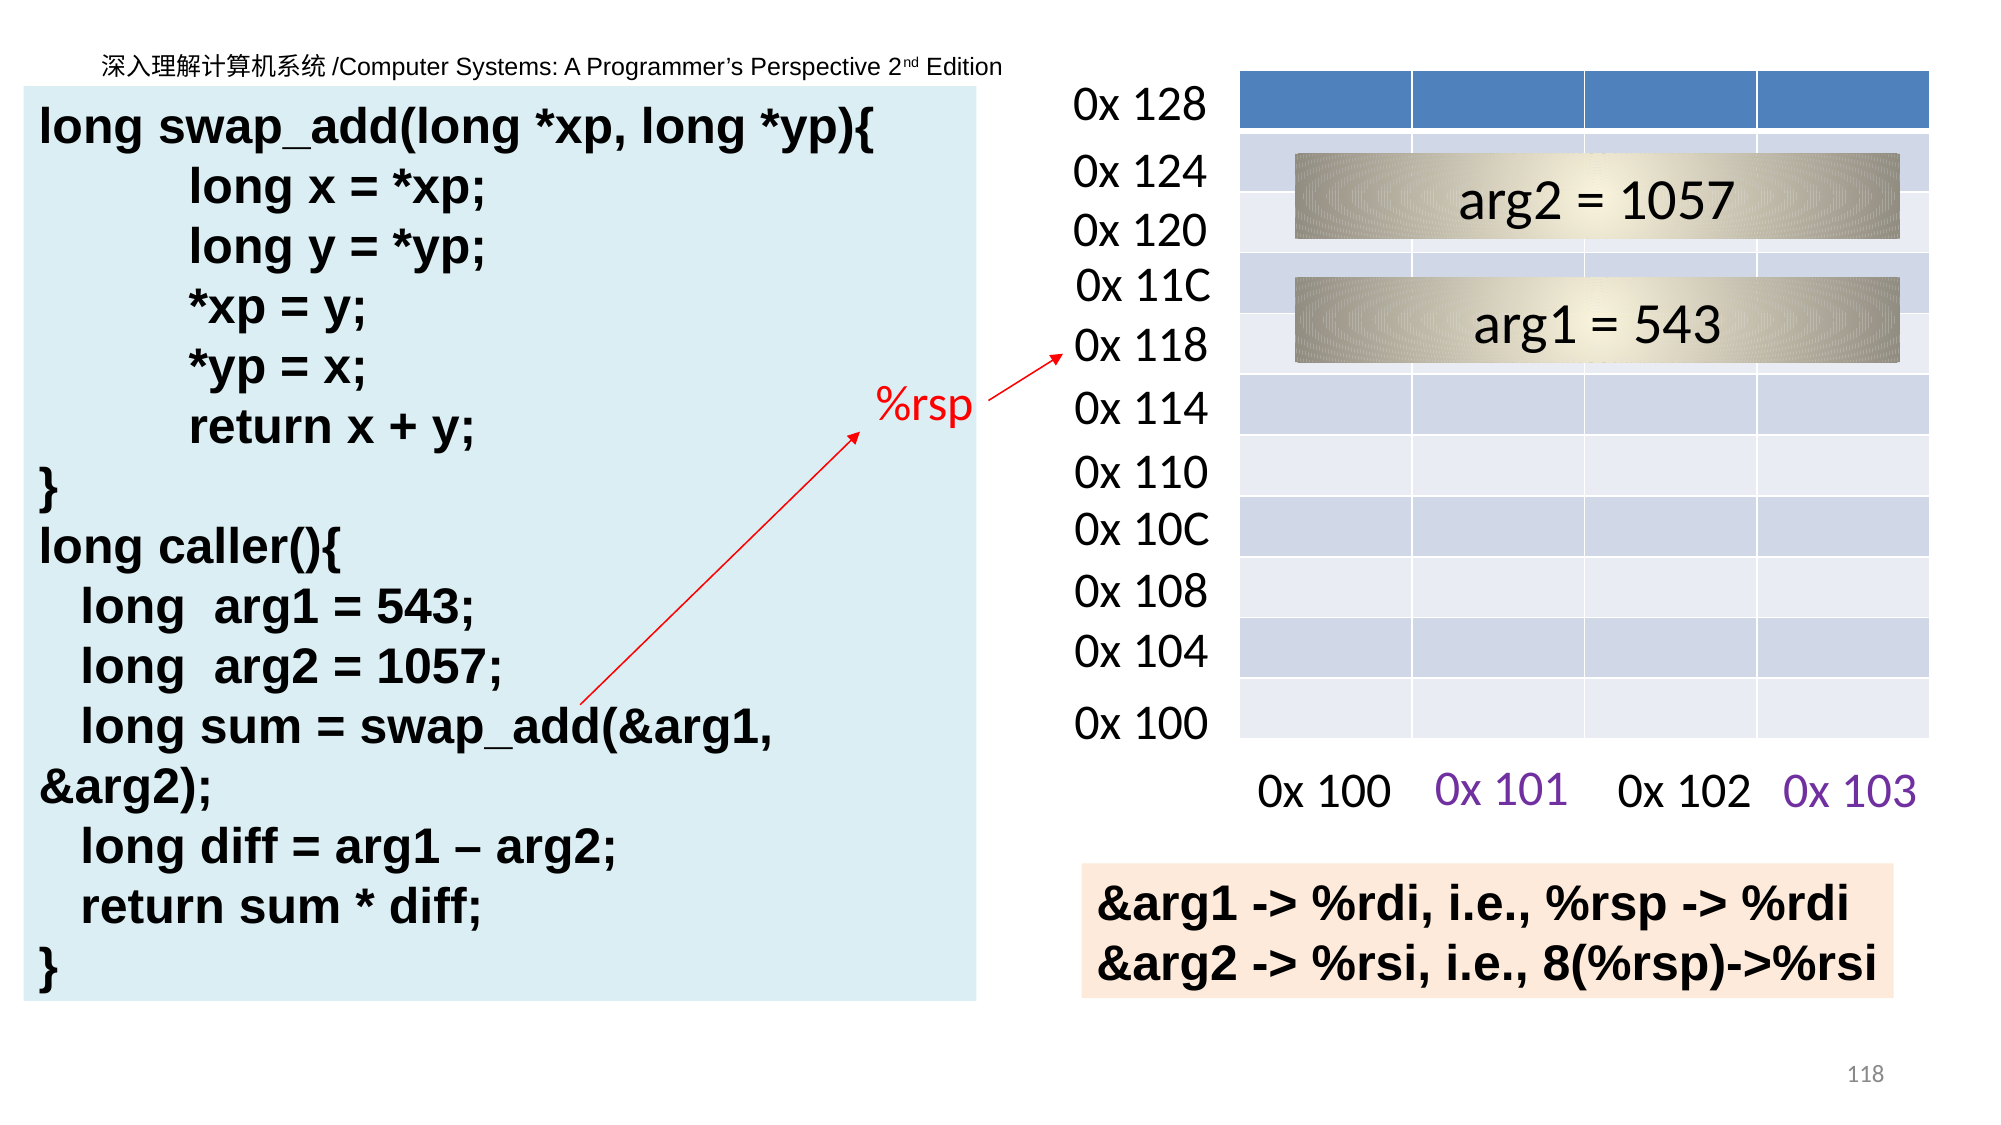

0x 128
|  |  |  |  |
| --- | --- | --- | --- |
|  |  |  |  |
|  |  |  |  |
|  |  |  |  |
|  |  |  |  |
|  |  |  |  |
|  |  |  |  |
|  |  |  |  |
|  |  |  |  |
|  |  |  |  |
|  |  |  |  |
long swap_add(long *xp, long *yp){
	long x = *xp;
	long y = *yp;
	*xp = y;
	*yp = x;
	return x + y;
}
long caller(){
   long  arg1 = 543;
   long  arg2 = 1057;
   long sum = swap_add(&arg1, &arg2);
   long diff = arg1 – arg2;
   return sum * diff;
}
0x 124
arg2 = 1057
0x 120
0x 11C
arg1 = 543
0x 118
%rsp
0x 114
0x 110
0x 10C
0x 108
0x 104
0x 100
0x 101
0x 102
0x 103
0x 100
&arg1 -> %rdi, i.e., %rsp -> %rdi
&arg2 -> %rsi, i.e., 8(%rsp)->%rsi
118